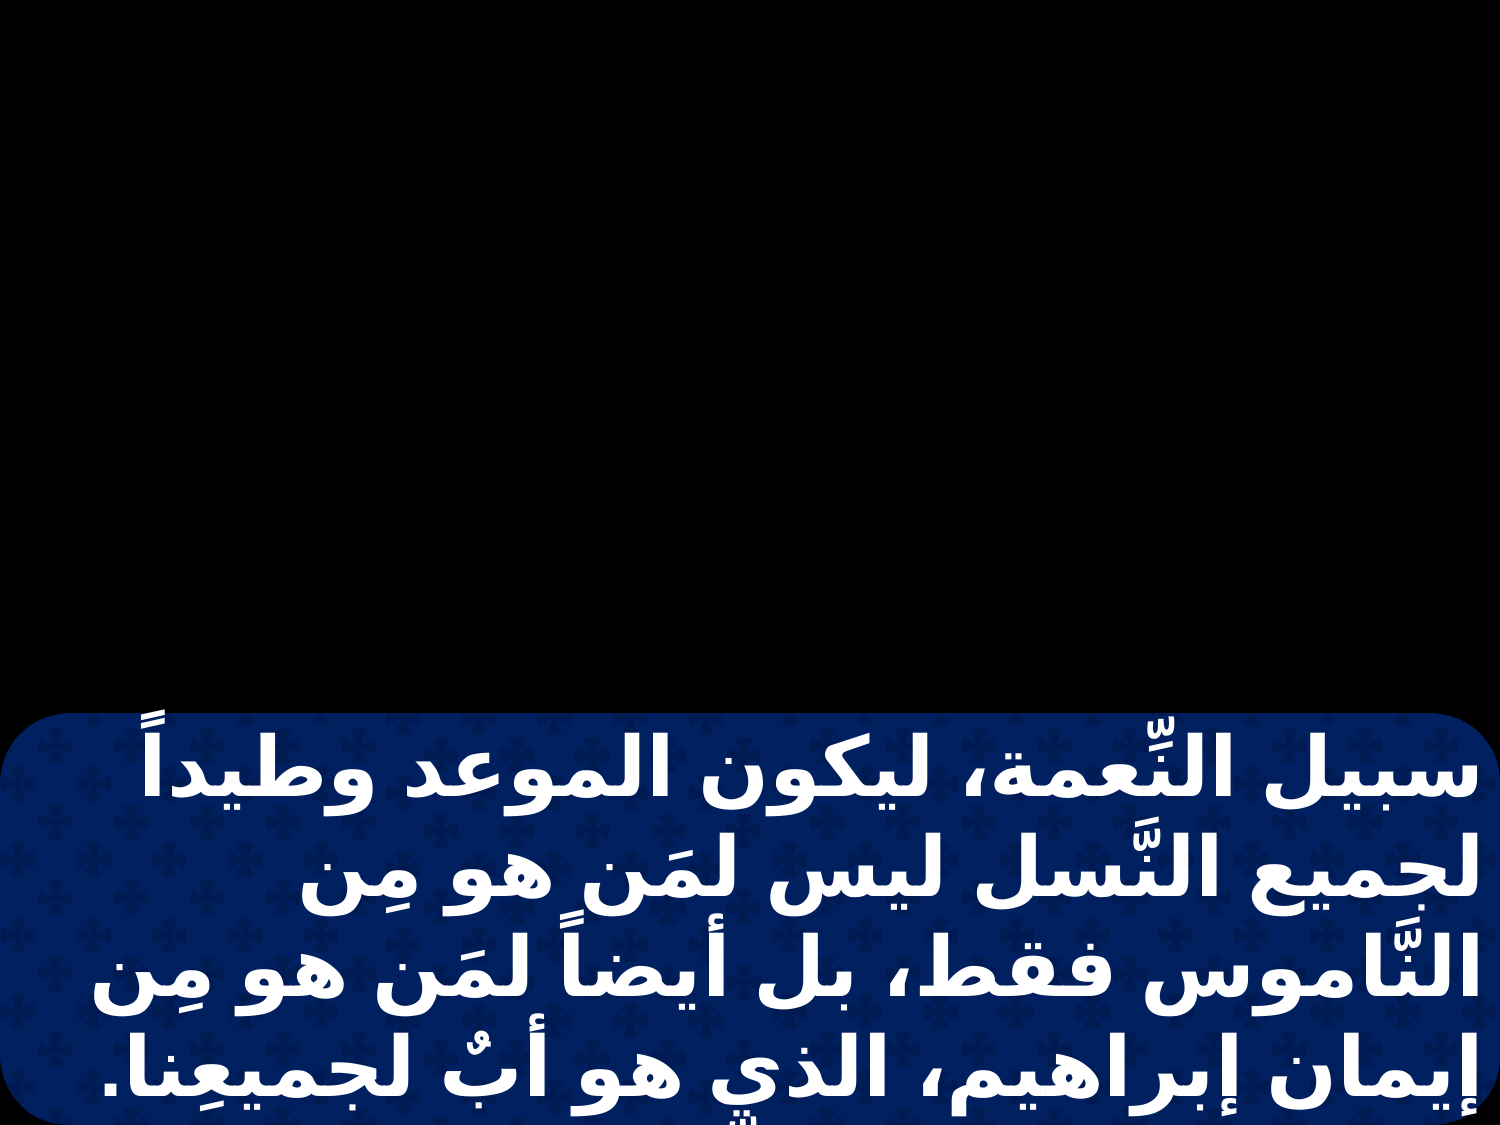

سبيل النِّعمة، ليكون الموعد وطيداً لجميع النَّسل ليس لمَن هو مِن النَّاموس فقط، بل أيضاً لمَن هو مِن إيمان إبراهيم، الذي هو أبٌ لجميعِنا. كما هو مكتوبٌ: " إنِّي جعلتك